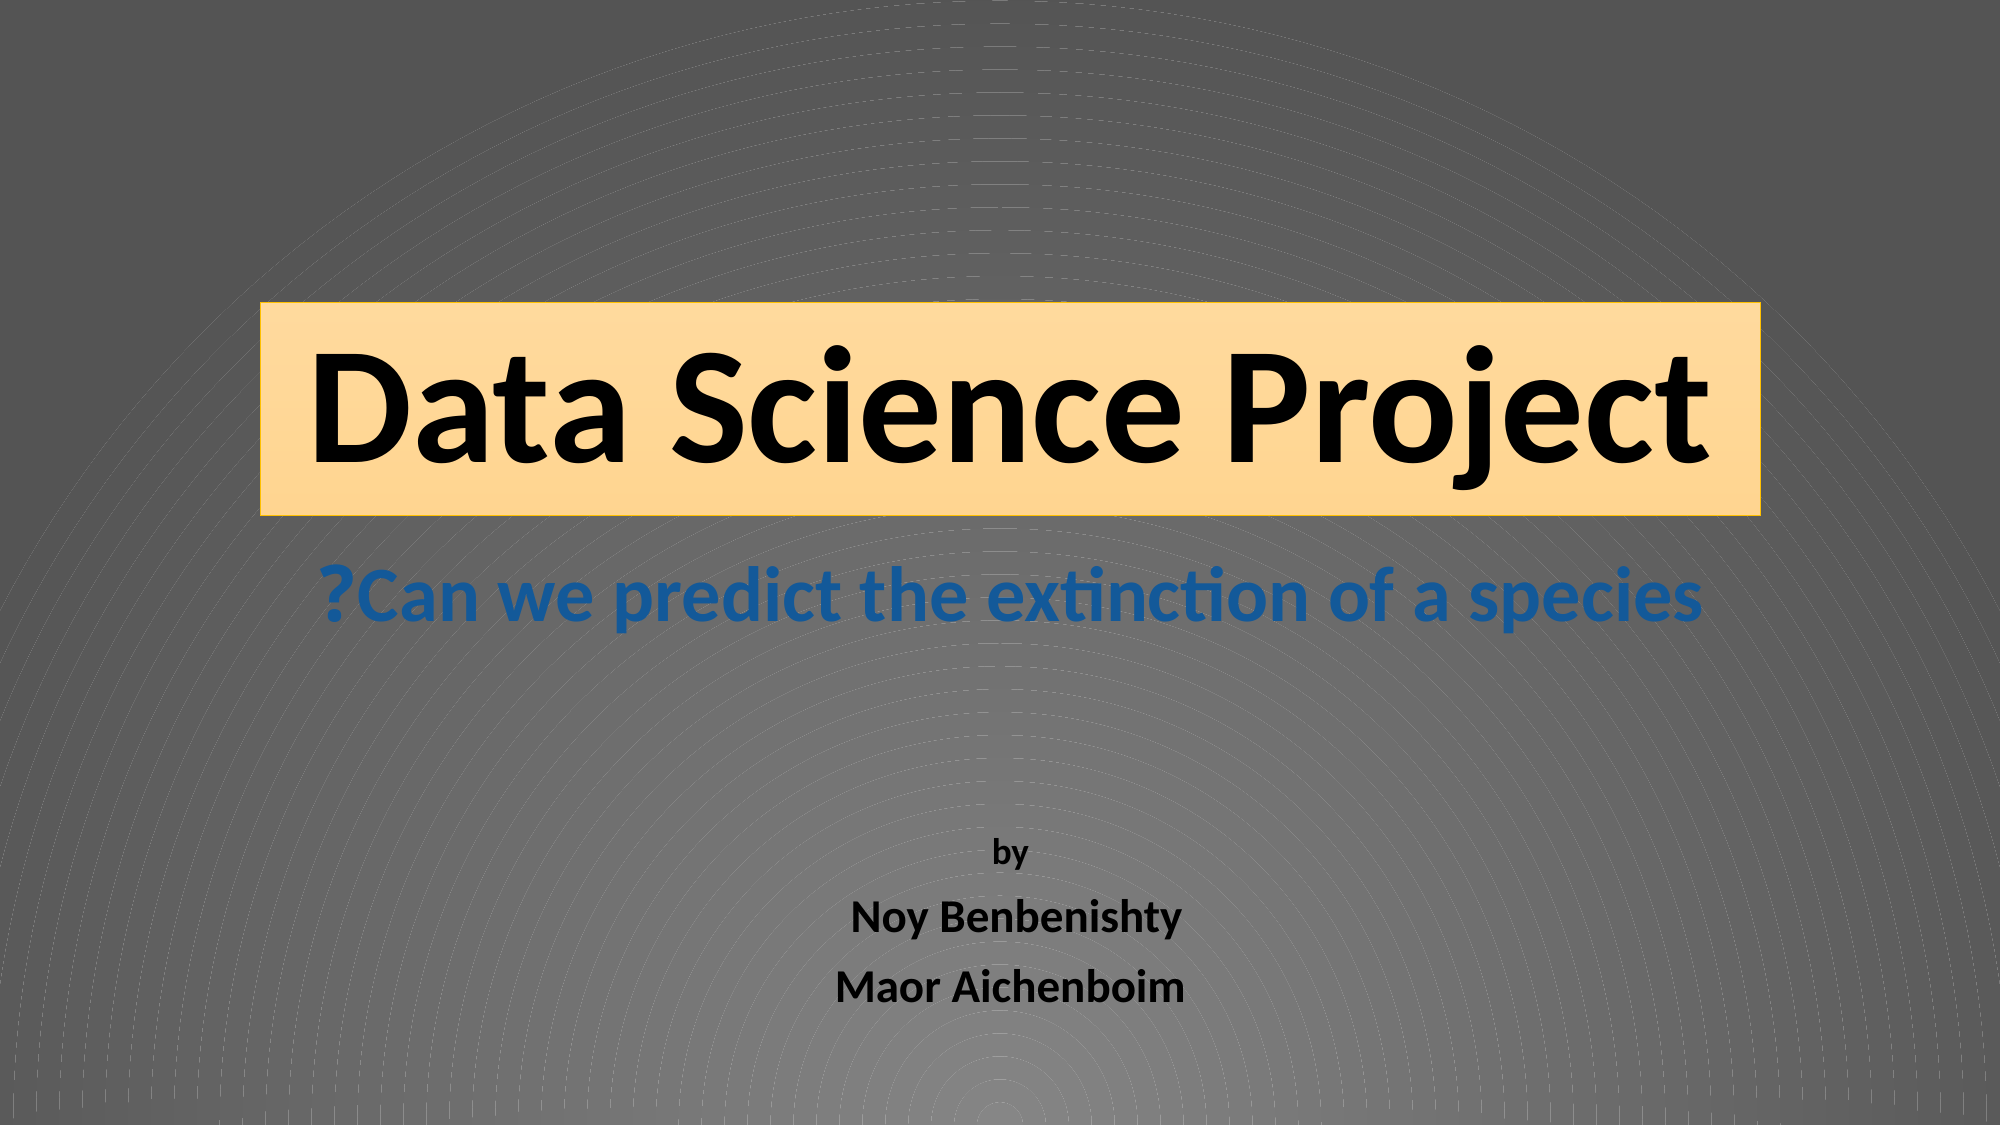

# Data Science Project
Can we predict the extinction of a species?

by
Noy Benbenishty
 Maor Aichenboim